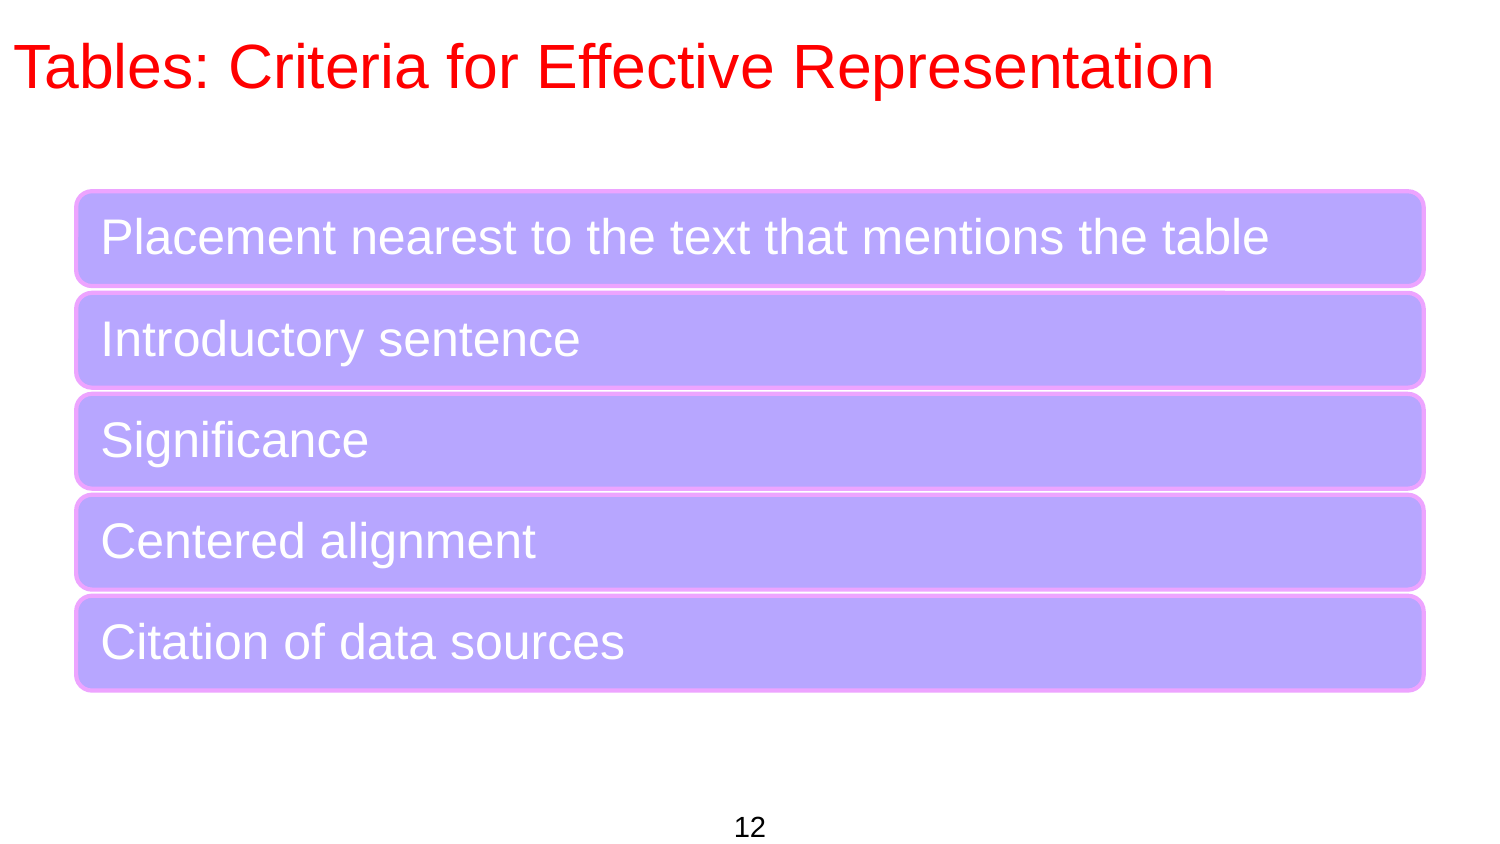

# Tables: Criteria for Effective Representation
Placement nearest to the text that mentions the table
Introductory sentence
Significance
Centered alignment
Citation of data sources
12